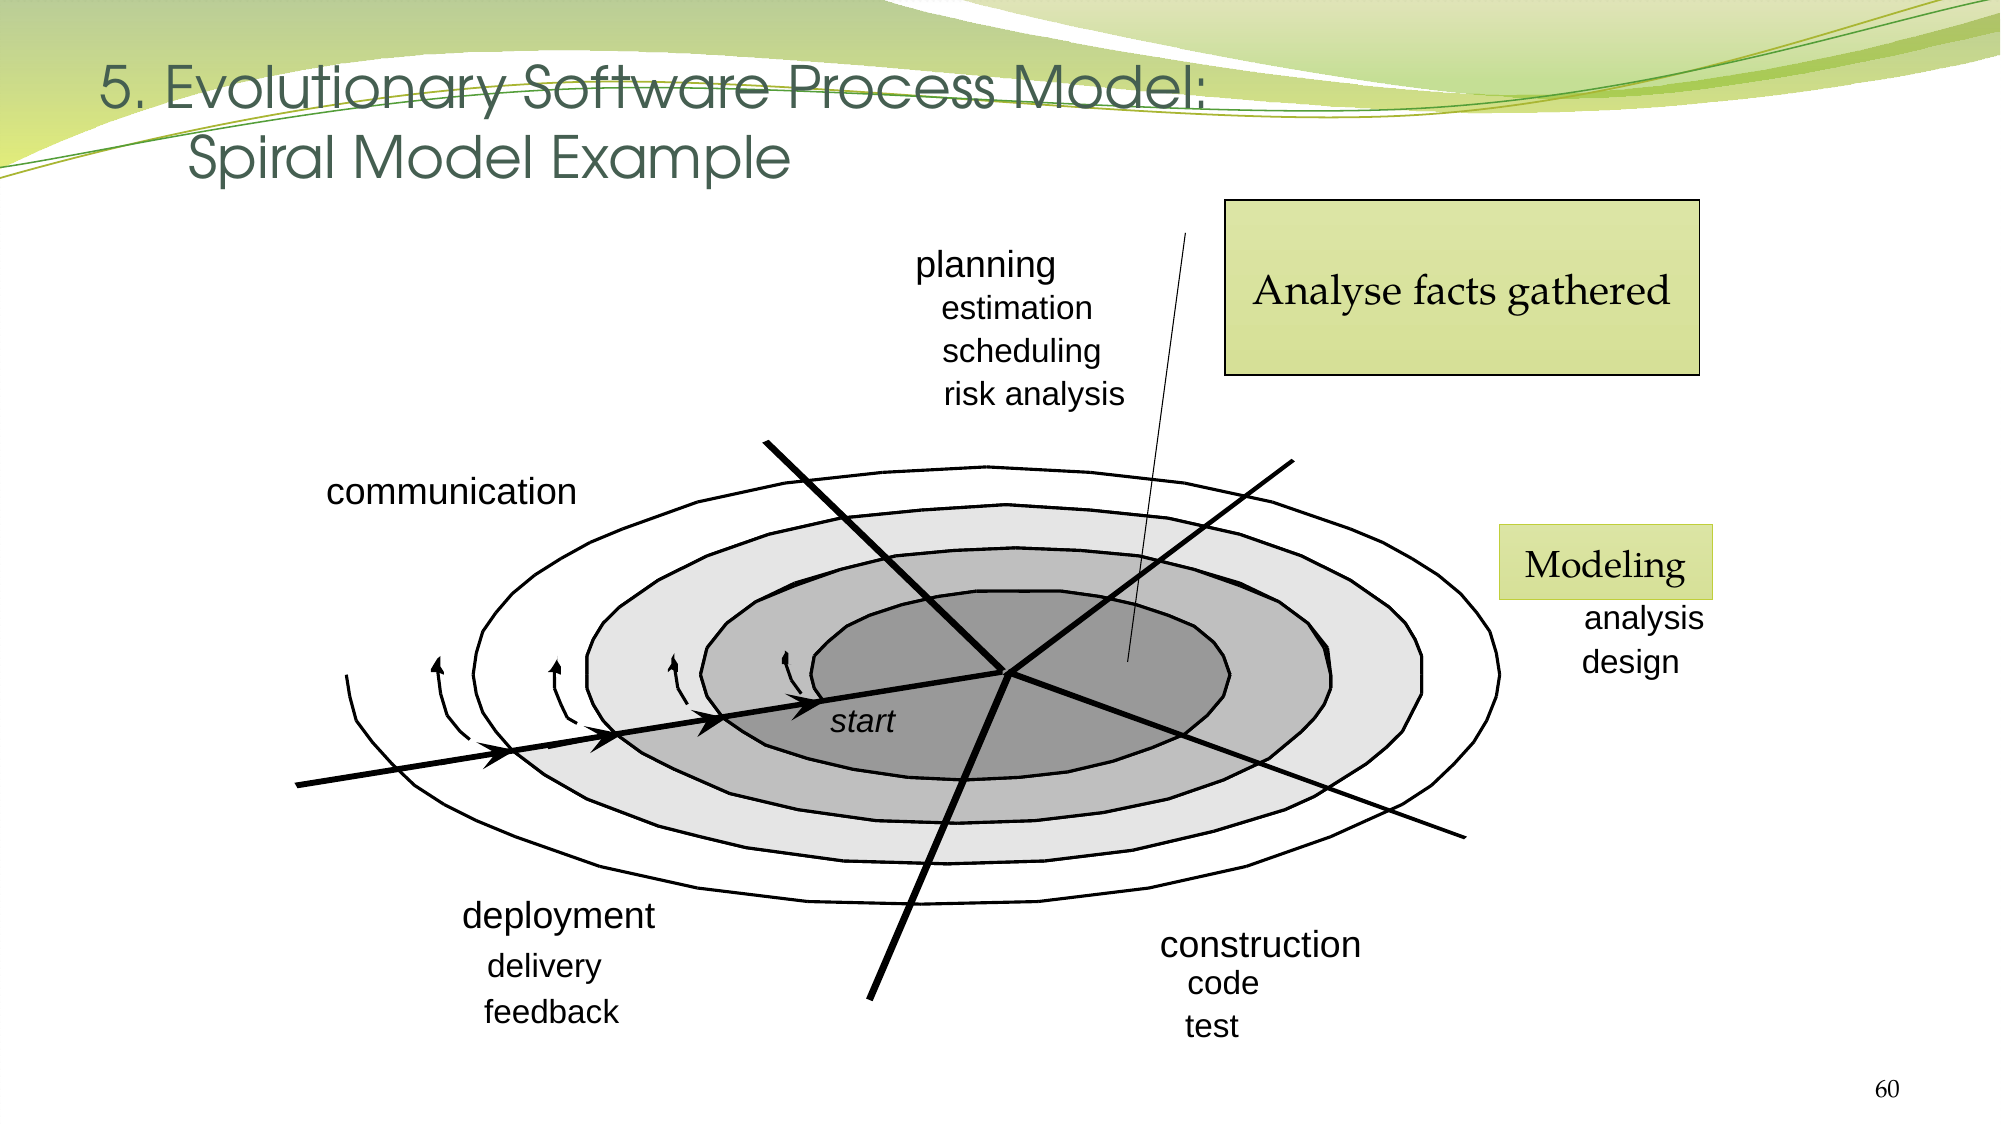

# 5. Evolutionary Software Process Model: Spiral Model Example
Analyse facts gathered
planning
estimation
scheduling
risk analysis

communication

analysis

design

start

deployment
construction

delivery
code
    feedback
test
Modeling
60